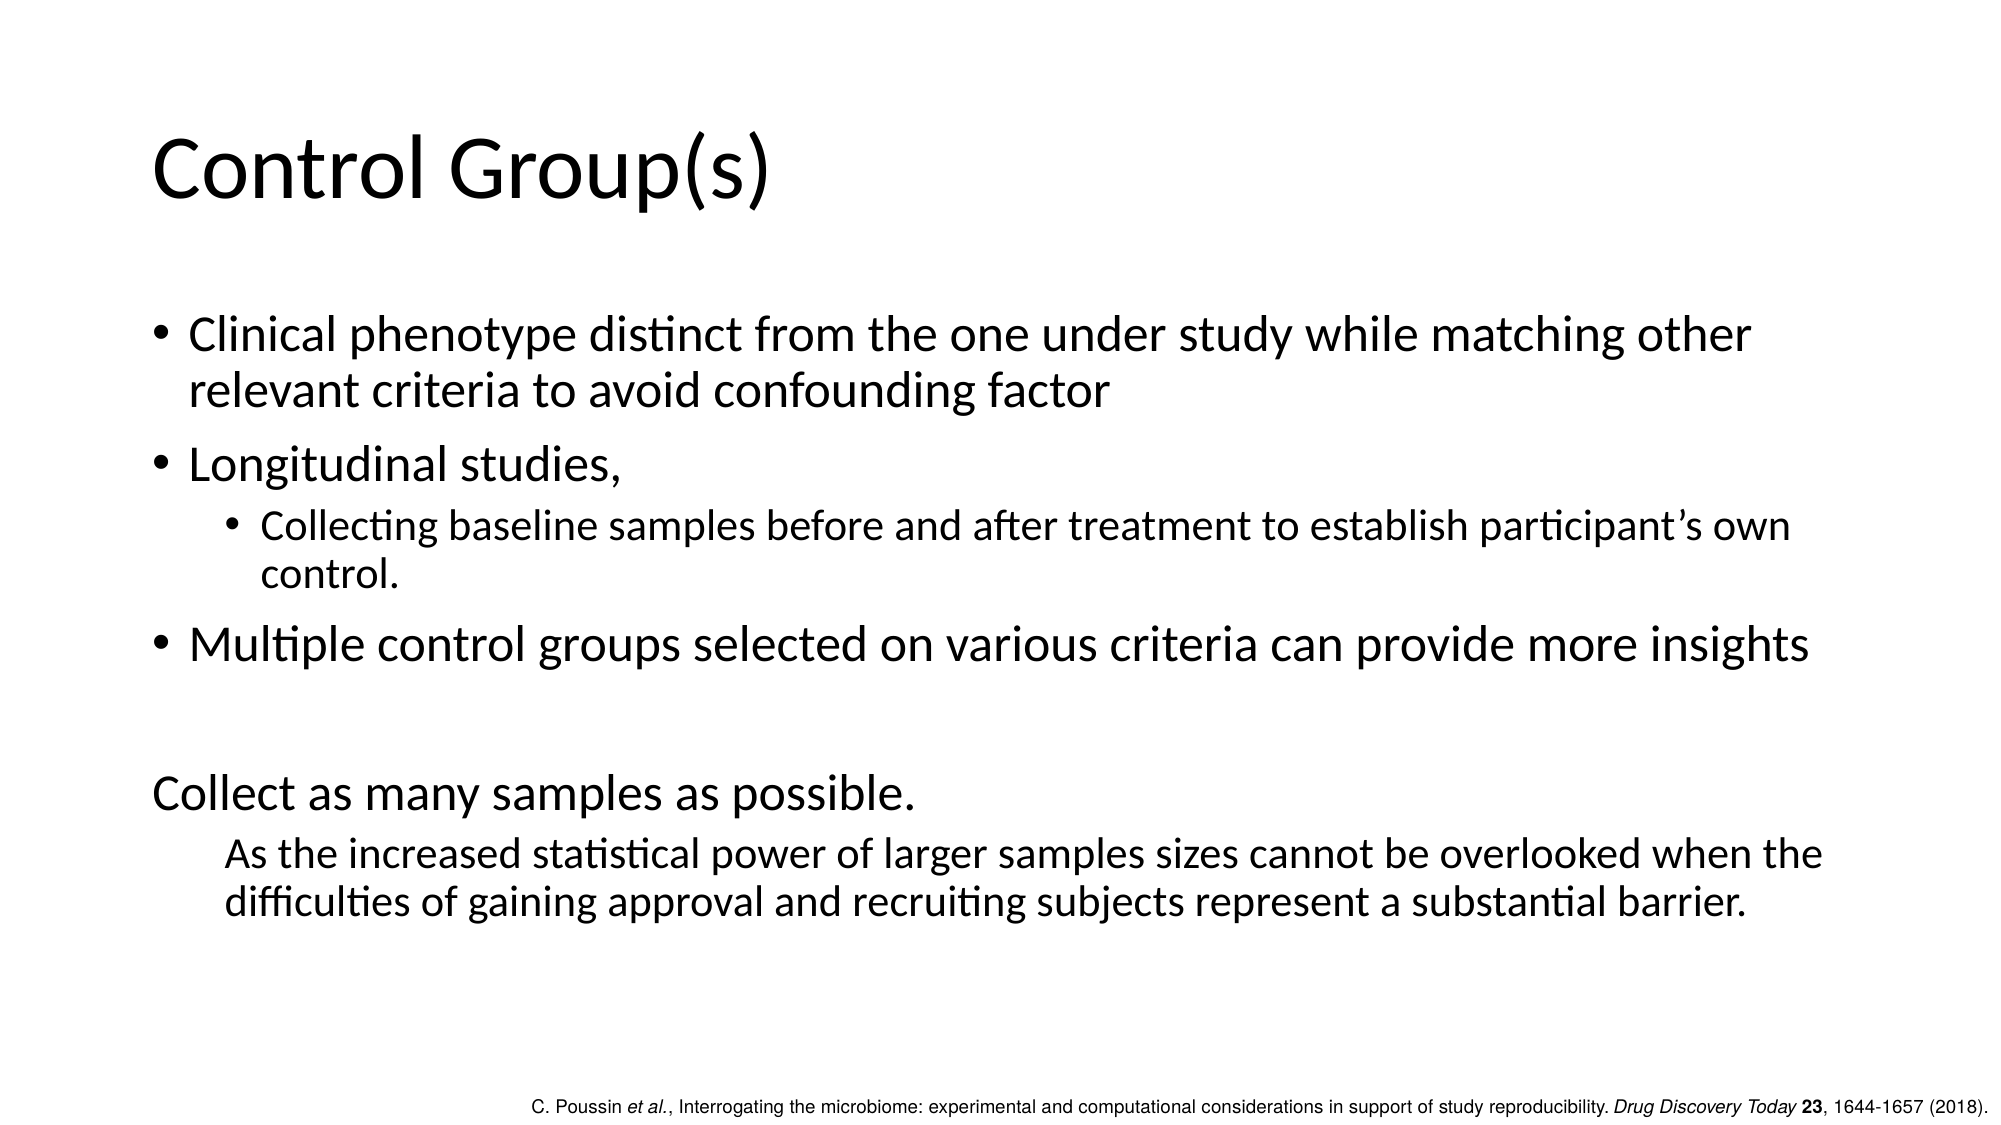

# Control Group(s)
Clinical phenotype distinct from the one under study while matching other relevant criteria to avoid confounding factor
Longitudinal studies,
Collecting baseline samples before and after treatment to establish participant’s own control.
Multiple control groups selected on various criteria can provide more insights

Collect as many samples as possible.
As the increased statistical power of larger samples sizes cannot be overlooked when the difficulties of gaining approval and recruiting subjects represent a substantial barrier.
C. Poussin et al., Interrogating the microbiome: experimental and computational considerations in support of study reproducibility. Drug Discovery Today 23, 1644-1657 (2018).